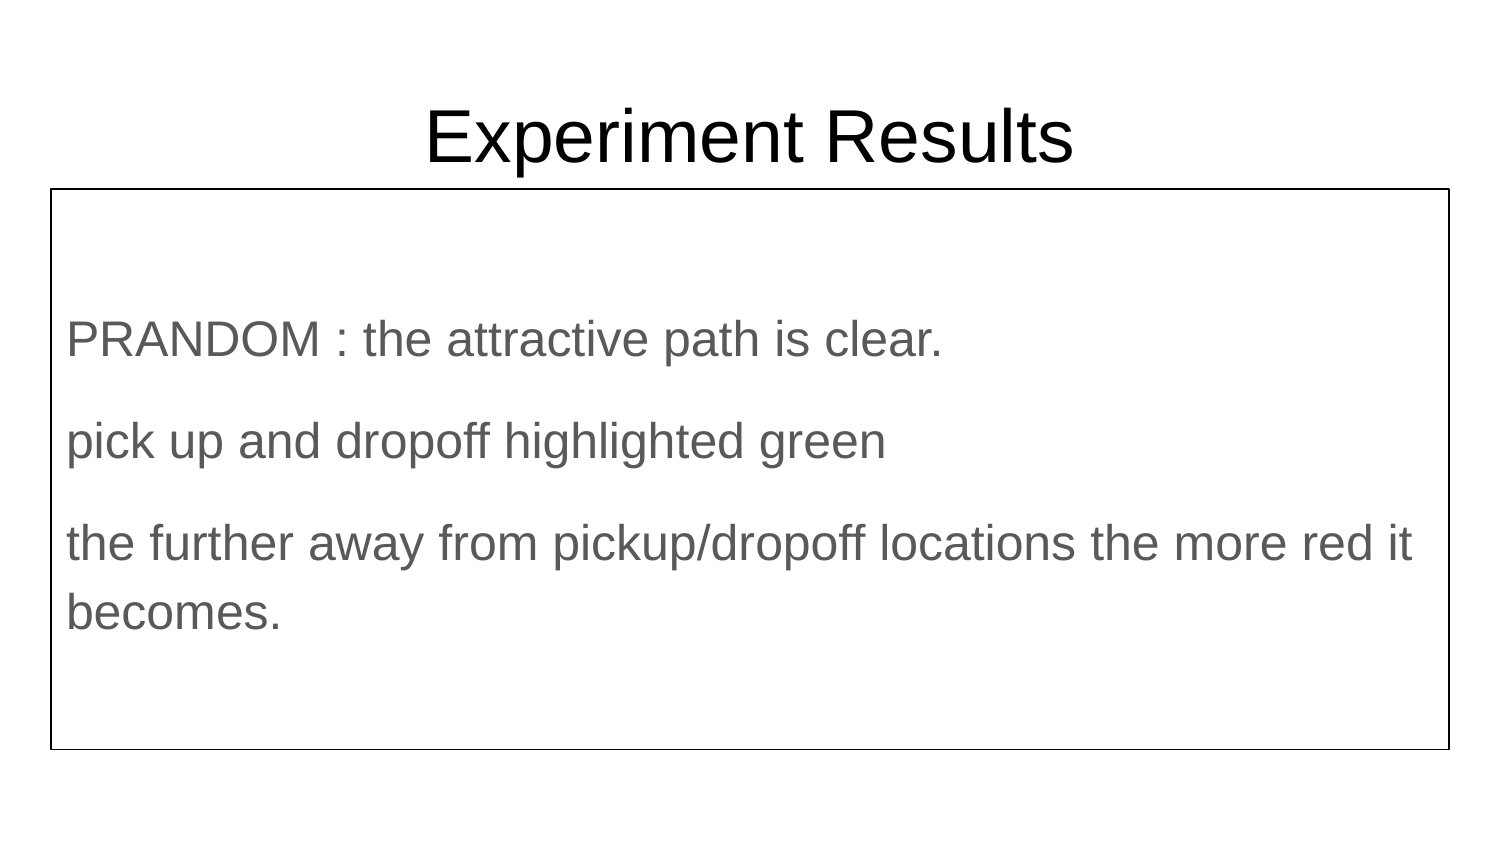

# Experiment Results

PRANDOM : the attractive path is clear.
pick up and dropoff highlighted green
the further away from pickup/dropoff locations the more red it becomes.